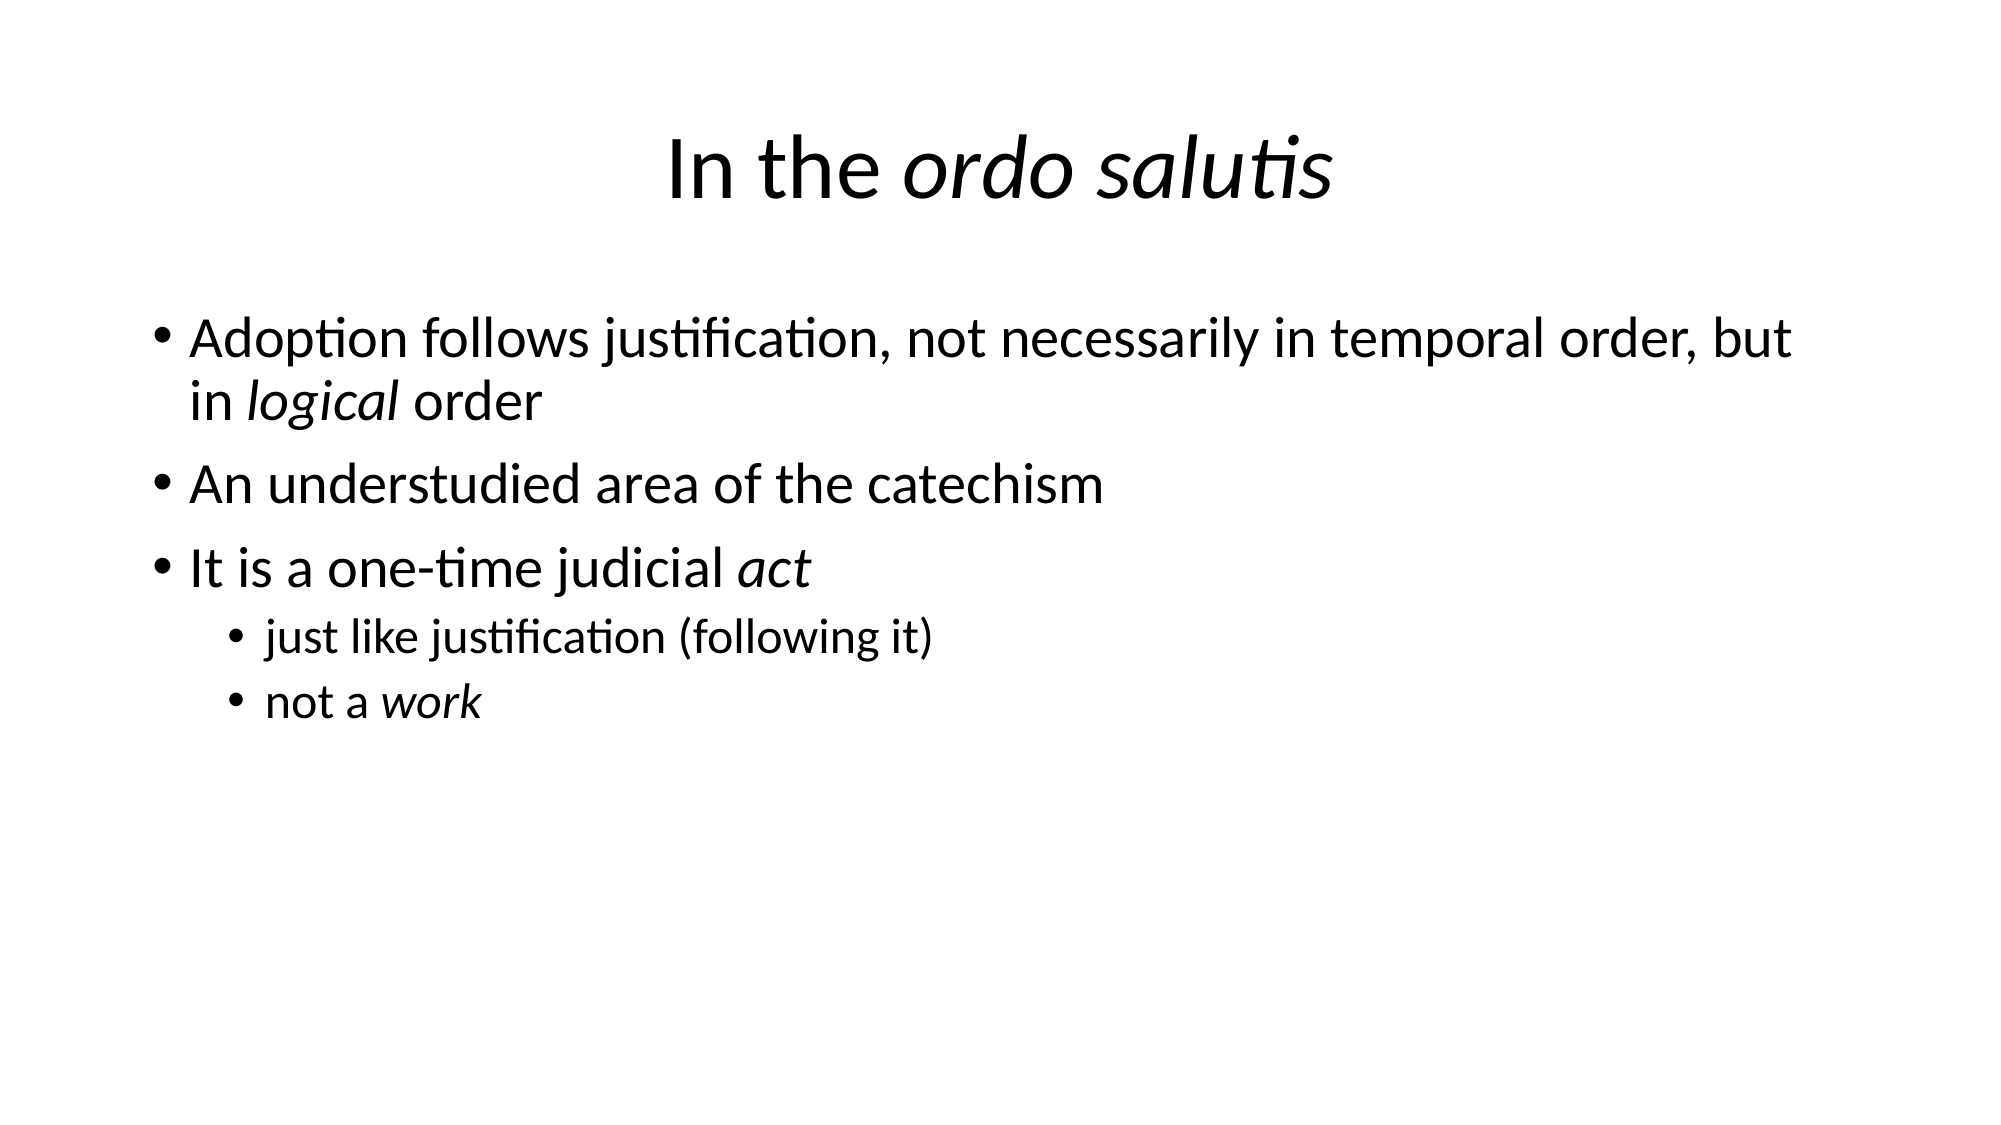

# In the ordo salutis
Adoption follows justification, not necessarily in temporal order, but in logical order
An understudied area of the catechism
It is a one-time judicial act
just like justification (following it)
not a work